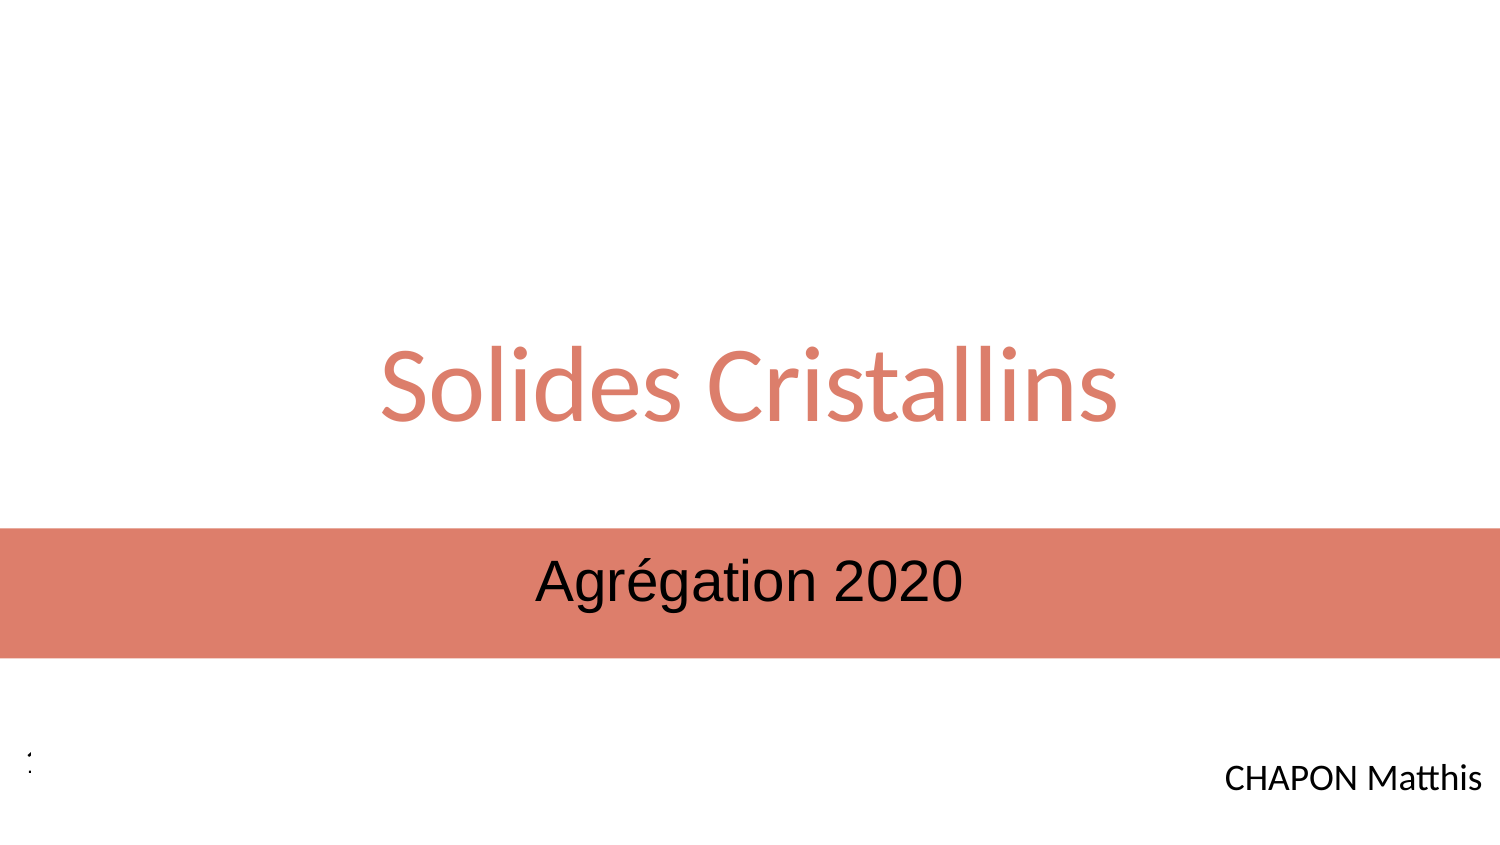

# Solides Cristallins
Agrégation 2020

CHAPON Matthis